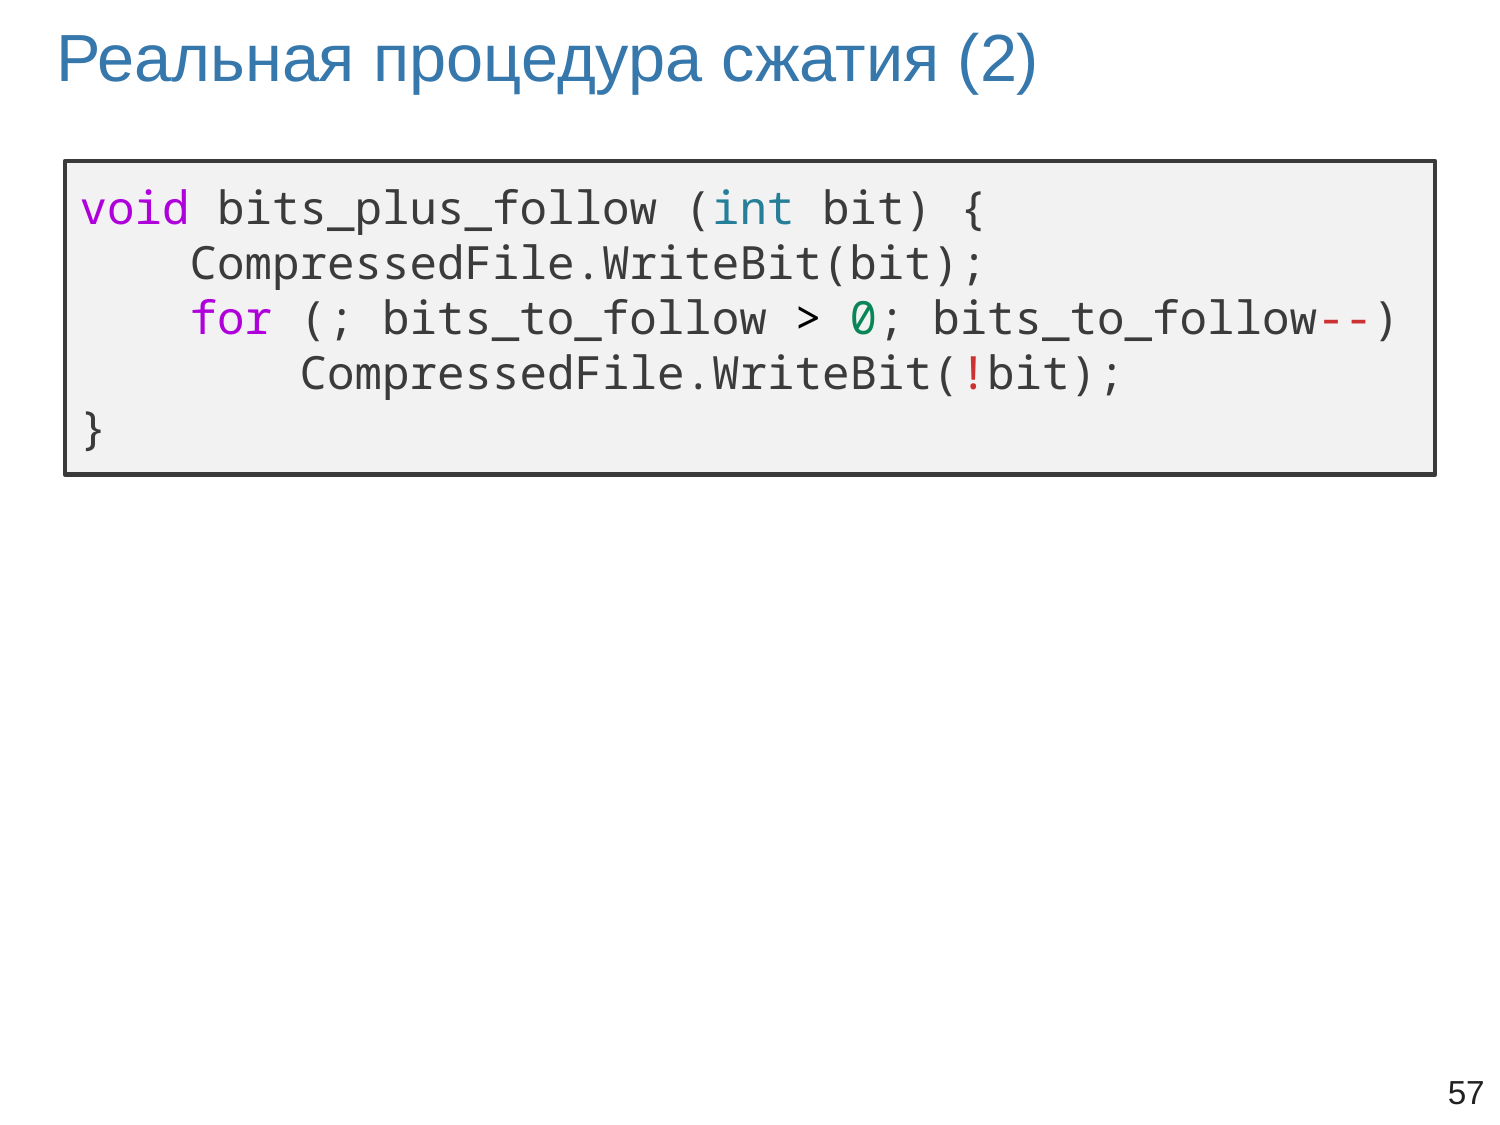

Реальная процедура сжатия (2)

void bits_plus_follow (int bit) {
    CompressedFile.WriteBit(bit);
    for (; bits_to_follow > 0; bits_to_follow--)
        CompressedFile.WriteBit(!bit);
}
57